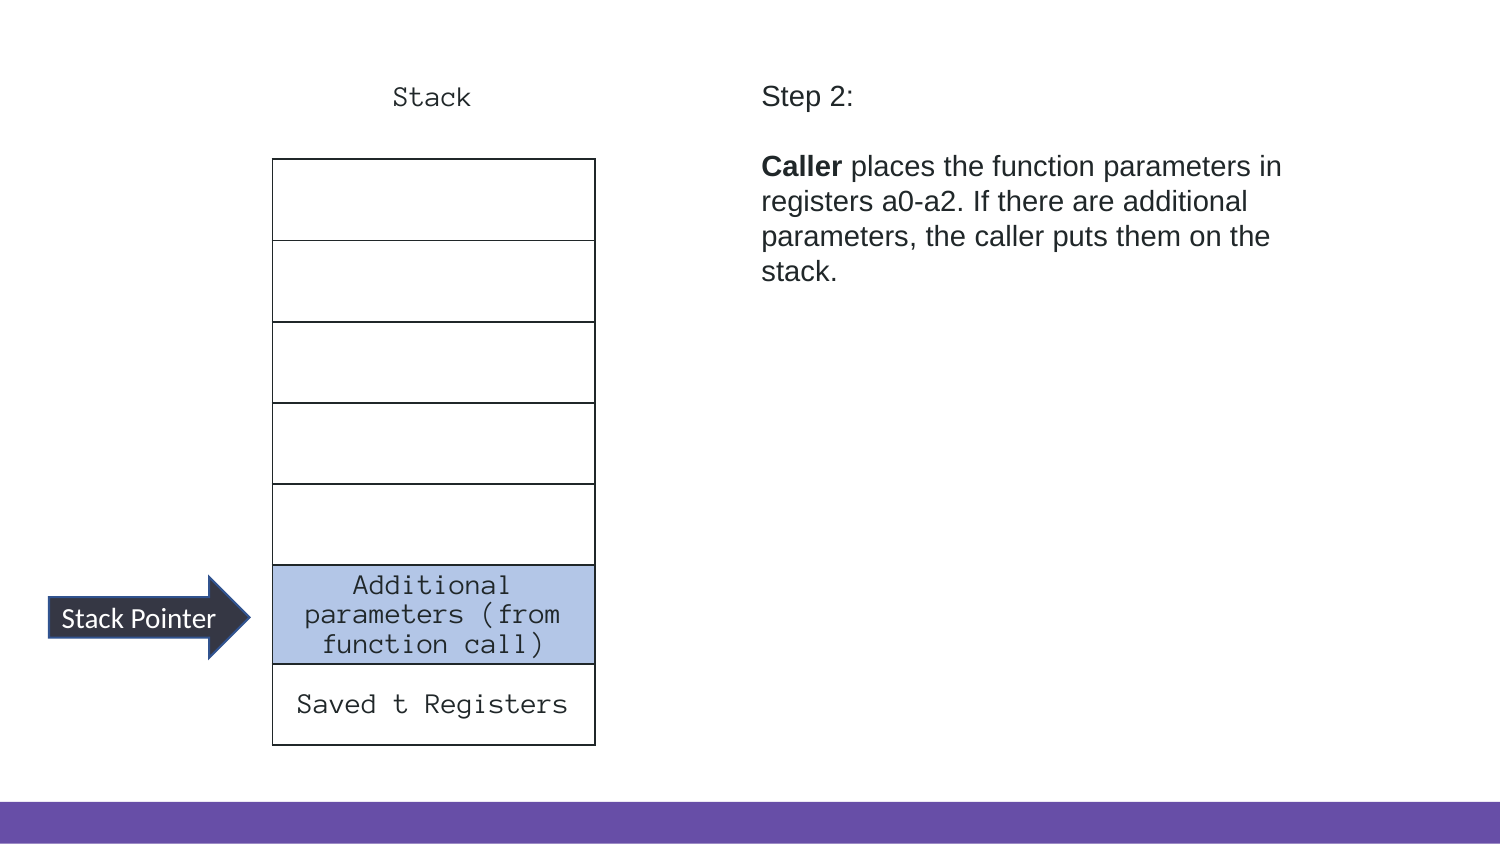

Step 2:

Caller places the function parameters in registers a0-a2. If there are additional parameters, the caller puts them on the stack.
Stack
|  |
| --- |
|  |
|  |
|  |
|  |
| Additional parameters (from function call) |
| Saved t Registers |
Stack Pointer